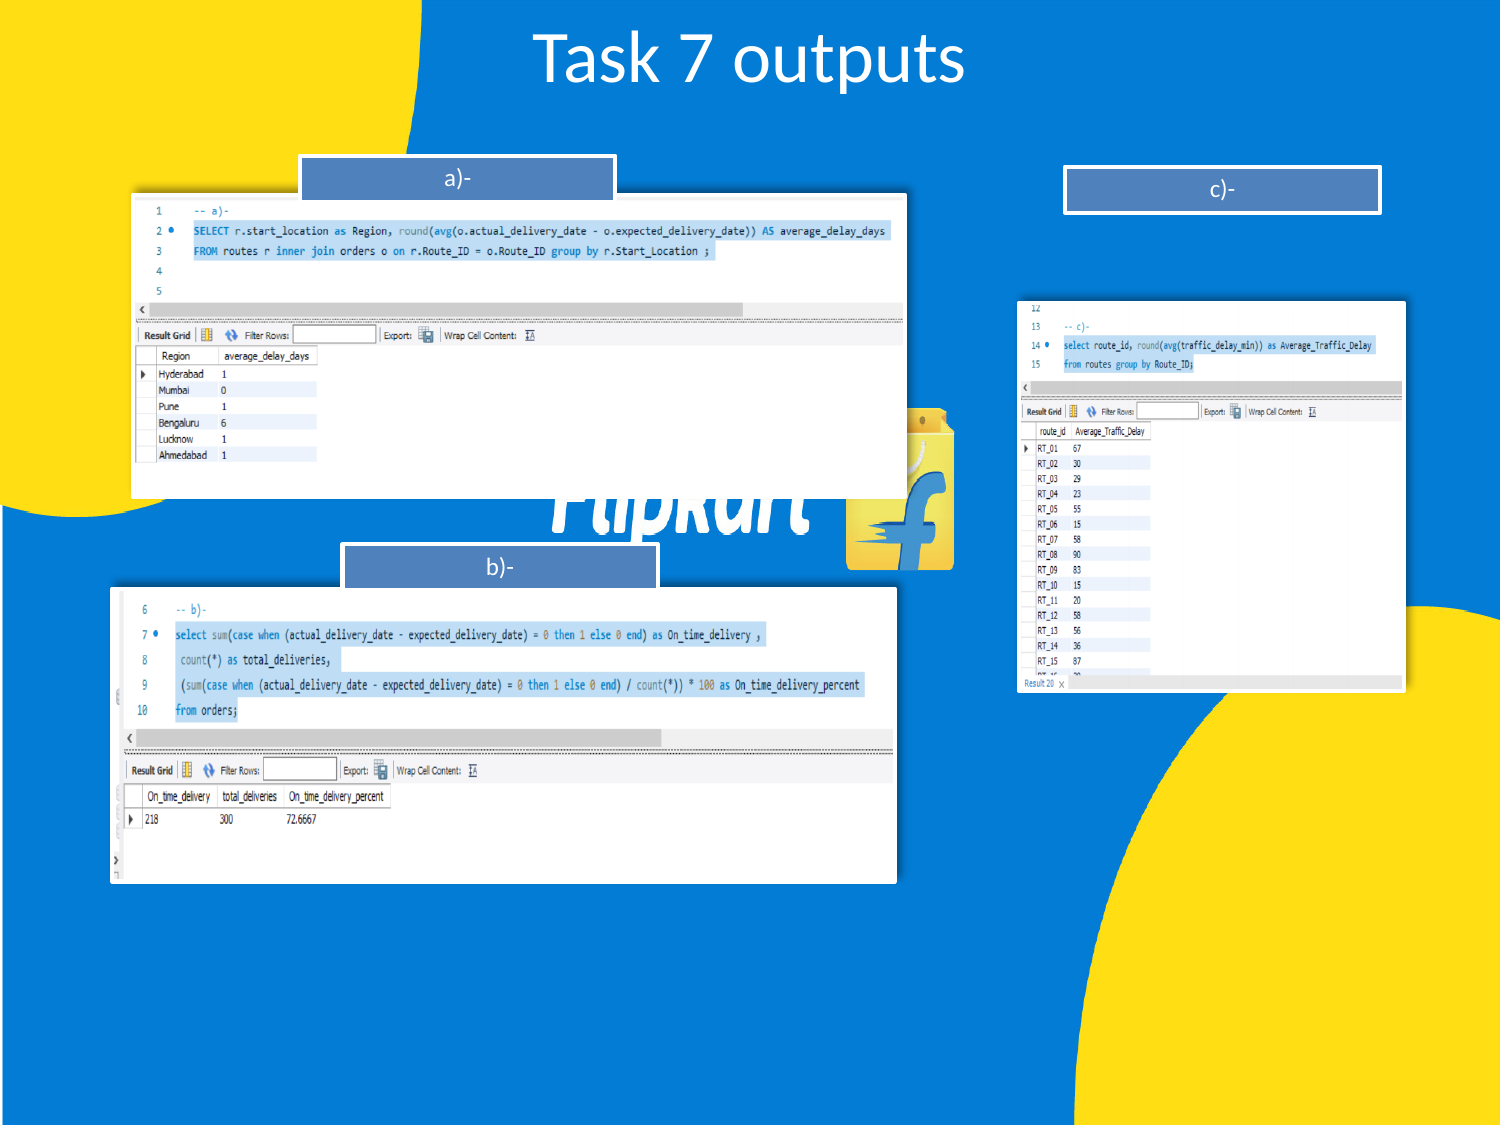

# Task 7 outputs
a)-
b)-
c)-